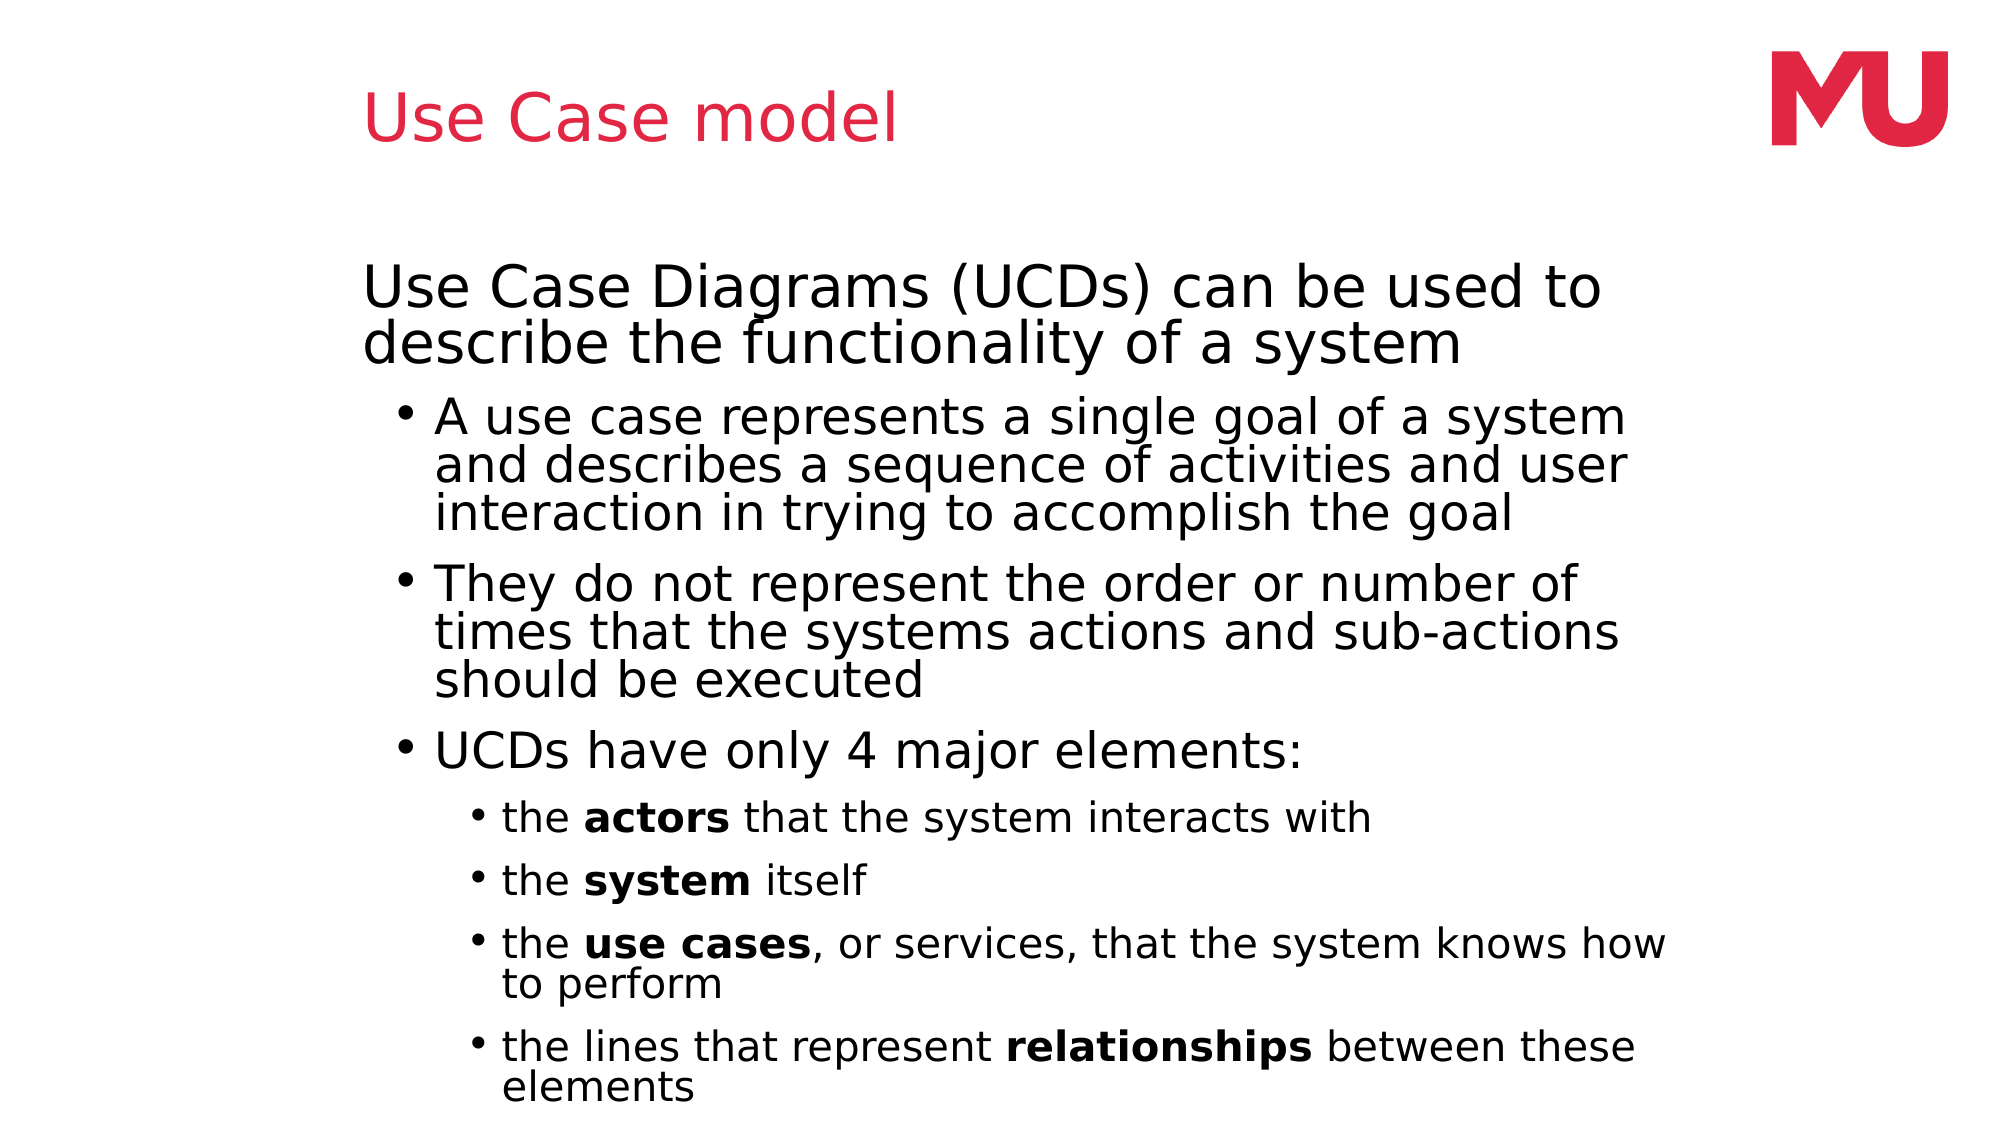

Use Case model
Use Case Diagrams (UCDs) can be used to describe the functionality of a system
A use case represents a single goal of a system and describes a sequence of activities and user interaction in trying to accomplish the goal
They do not represent the order or number of times that the systems actions and sub-actions should be executed
UCDs have only 4 major elements:
the actors that the system interacts with
the system itself
the use cases, or services, that the system knows how to perform
the lines that represent relationships between these elements